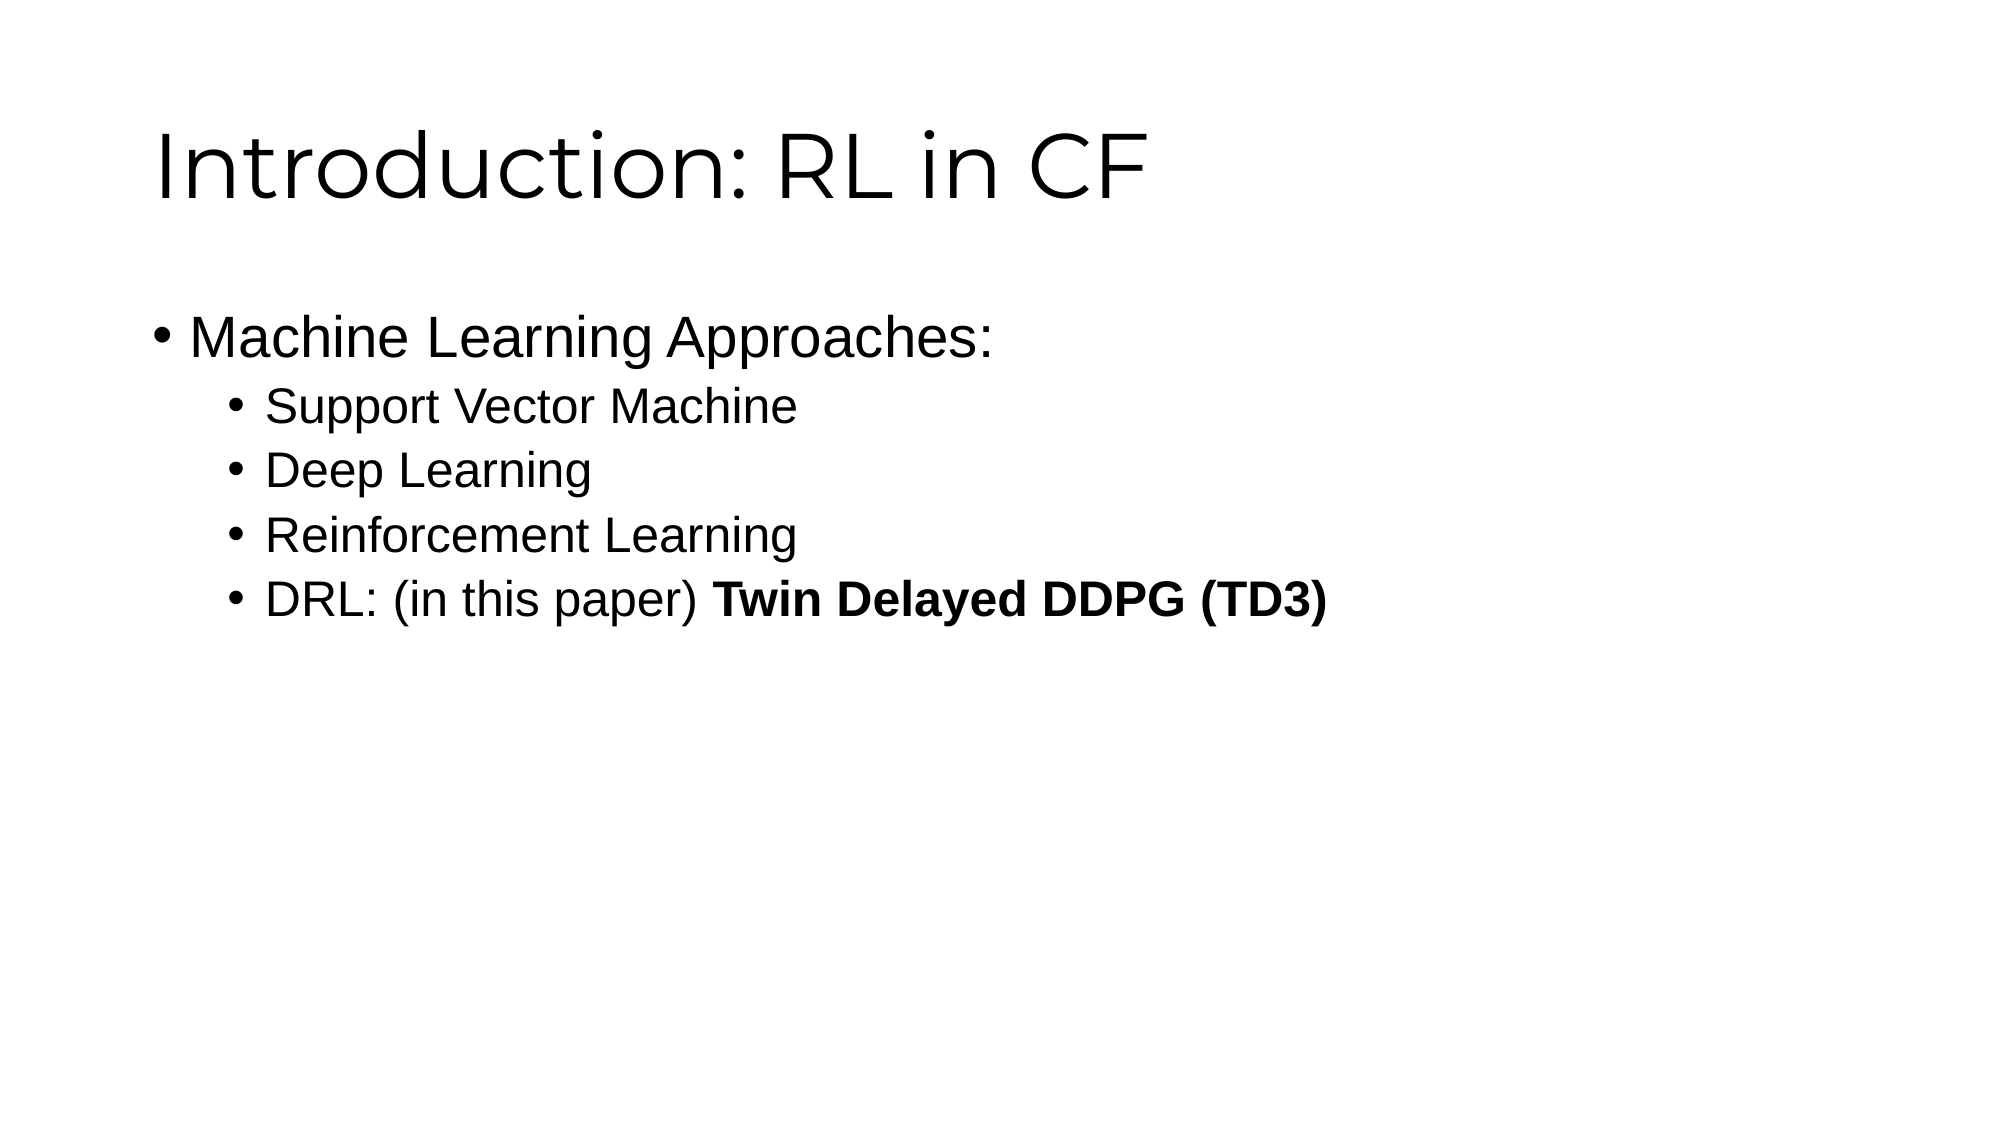

# Introduction: RL in CF
Machine Learning Approaches:
Support Vector Machine
Deep Learning
Reinforcement Learning
DRL: (in this paper) Twin Delayed DDPG (TD3)